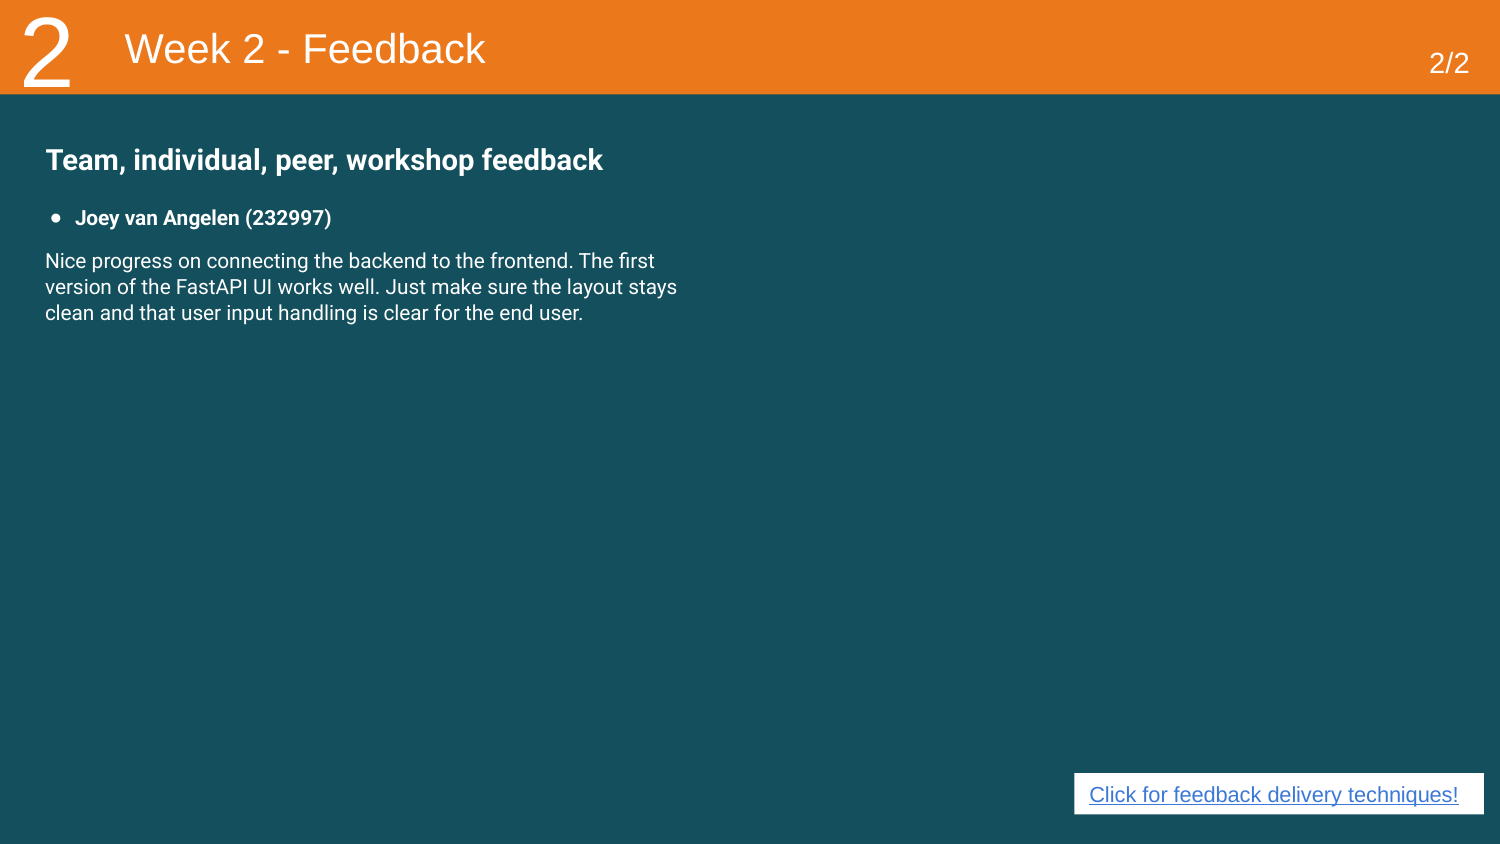

2
# Week 2 - Feedback
2/2
Team, individual, peer, workshop feedback
Joey van Angelen (232997)
Nice progress on connecting the backend to the frontend. The first version of the FastAPI UI works well. Just make sure the layout stays clean and that user input handling is clear for the end user.
Click for feedback delivery techniques!